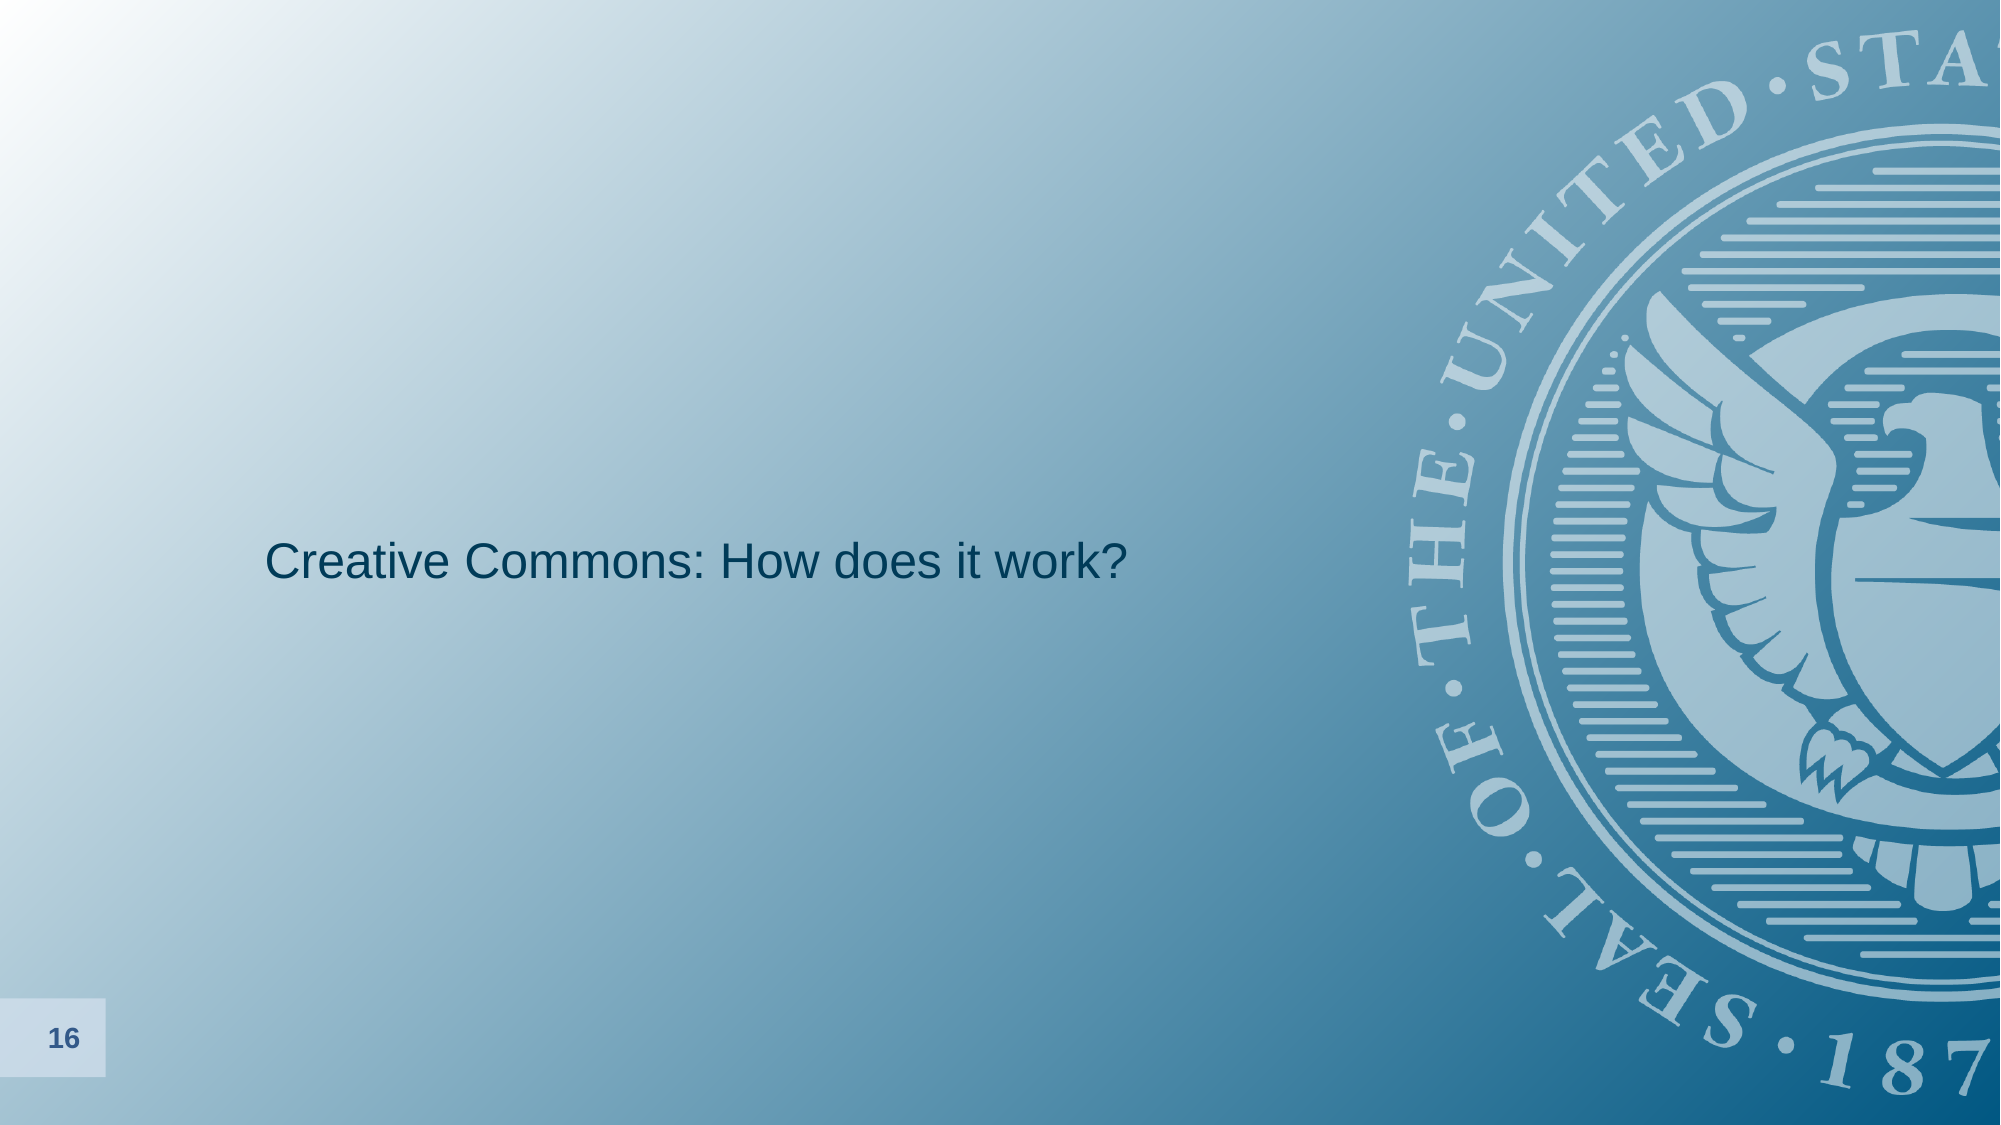

# Creative Commons: How does it work?